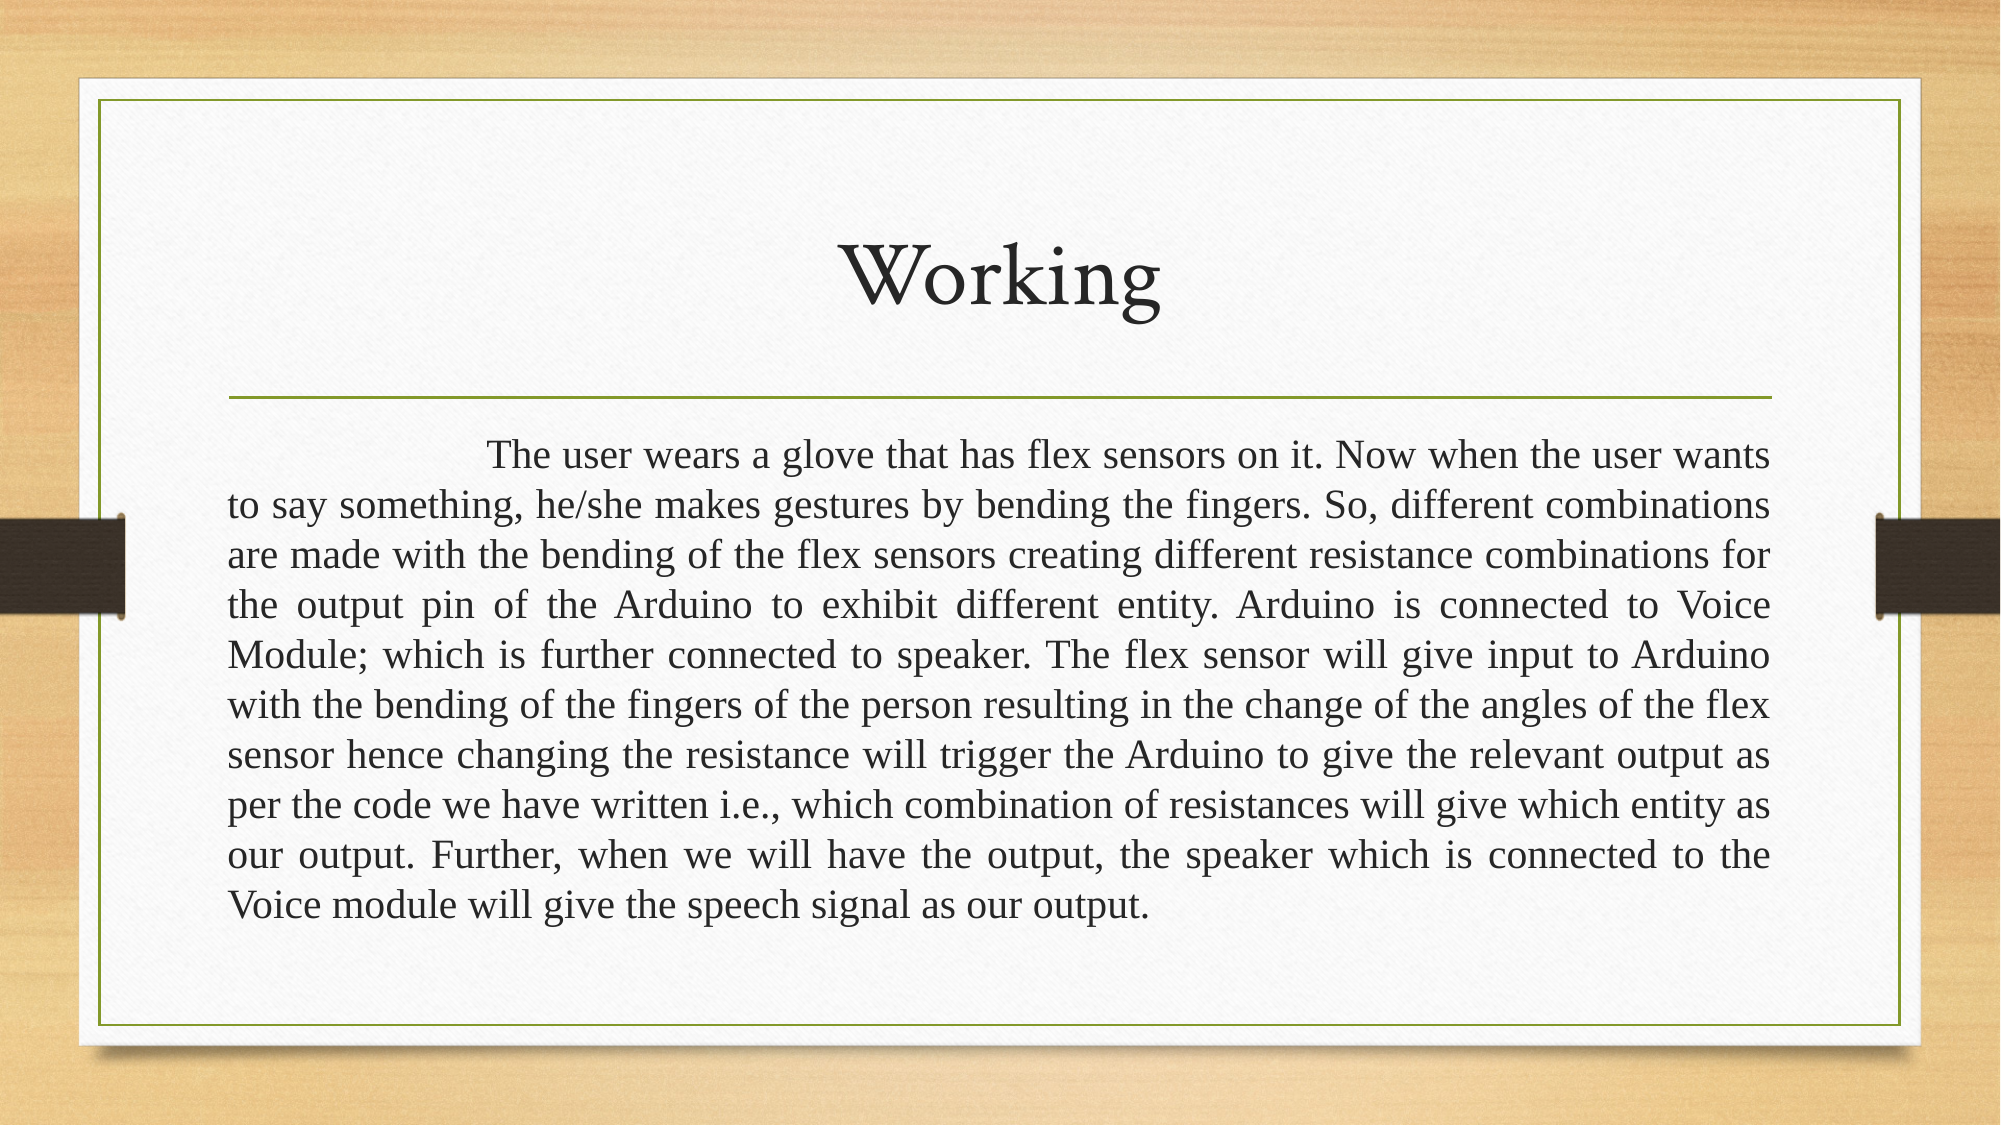

# Working
                         The user wears a glove that has flex sensors on it. Now when the user wants to say something, he/she makes gestures by bending the fingers. So, different combinations are made with the bending of the flex sensors creating different resistance combinations for the output pin of the Arduino to exhibit different entity. Arduino is connected to Voice Module; which is further connected to speaker. The flex sensor will give input to Arduino with the bending of the fingers of the person resulting in the change of the angles of the flex sensor hence changing the resistance will trigger the Arduino to give the relevant output as per the code we have written i.e., which combination of resistances will give which entity as our output. Further, when we will have the output, the speaker which is connected to the Voice module will give the speech signal as our output.